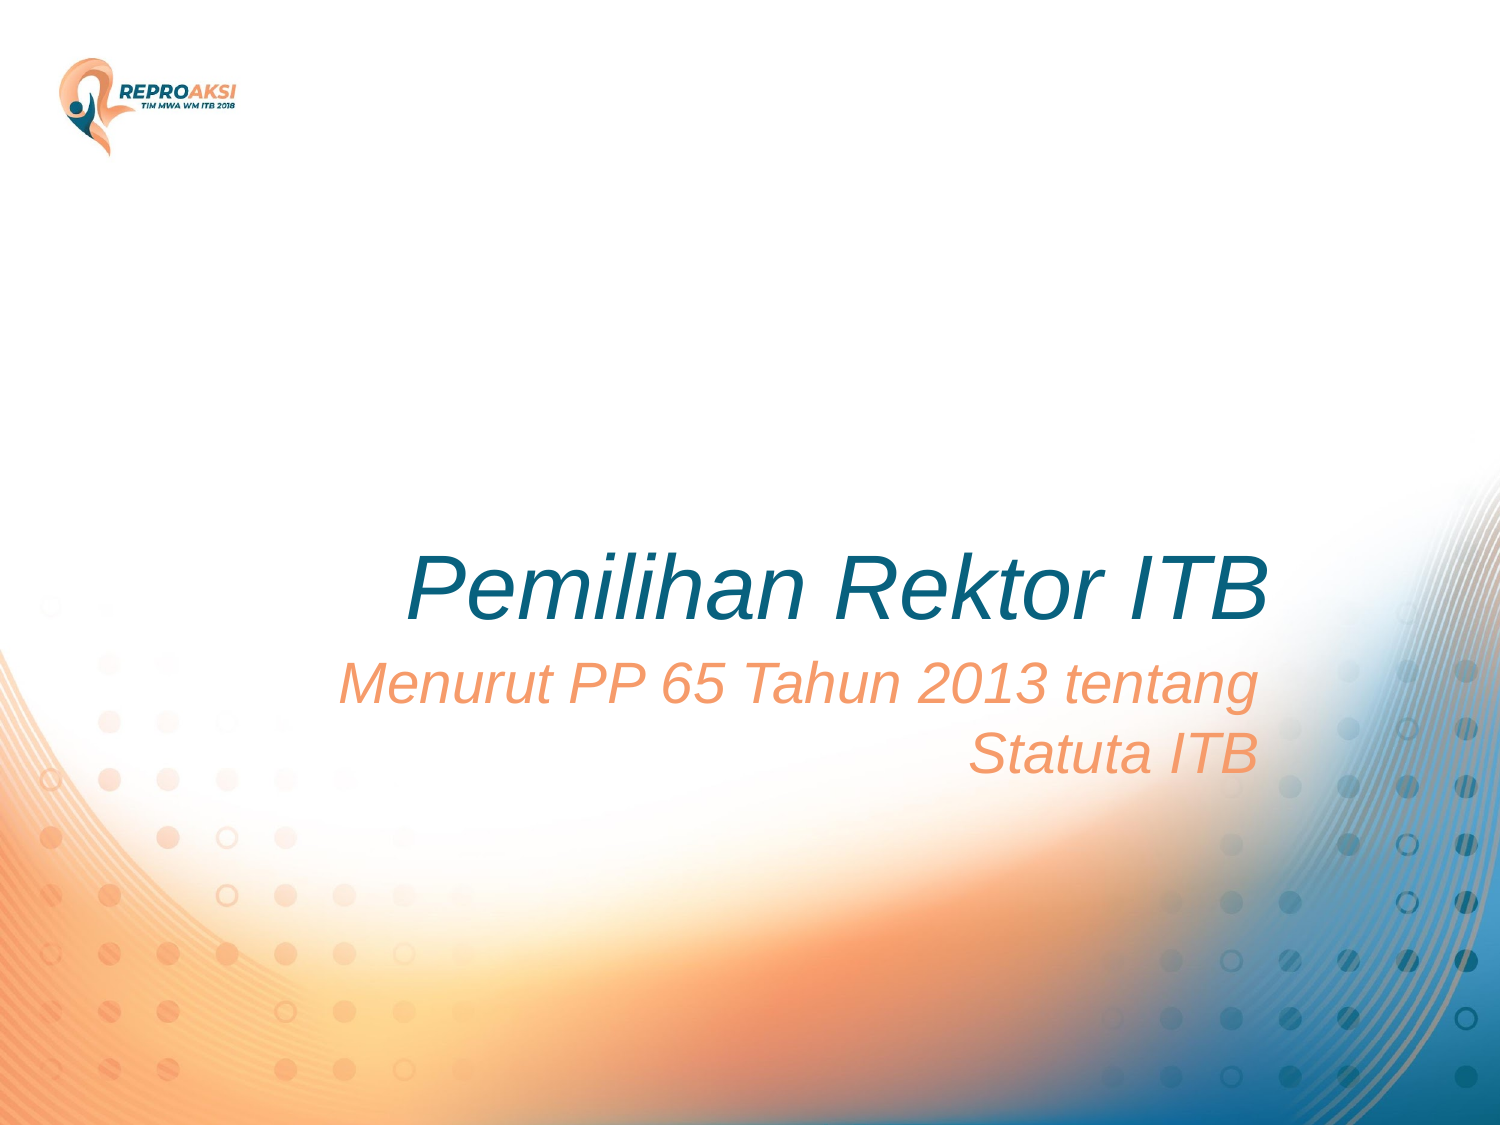

# Pemilihan Rektor ITB
Menurut PP 65 Tahun 2013 tentang Statuta ITB